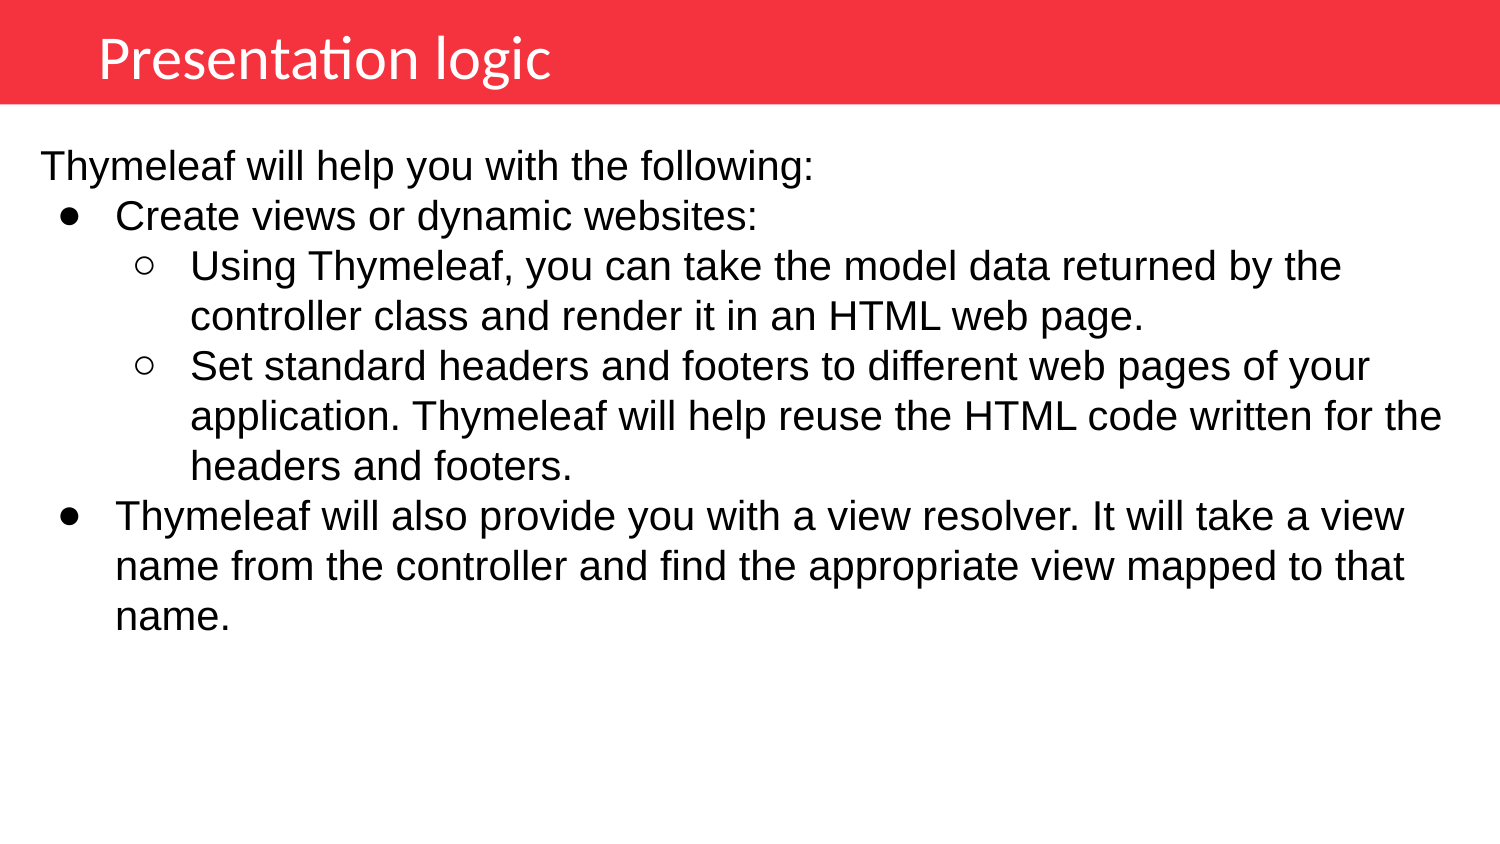

Presentation logic

Thymeleaf will help you with the following:
Create views or dynamic websites:
Using Thymeleaf, you can take the model data returned by the controller class and render it in an HTML web page.
Set standard headers and footers to different web pages of your application. Thymeleaf will help reuse the HTML code written for the headers and footers.
Thymeleaf will also provide you with a view resolver. It will take a view name from the controller and find the appropriate view mapped to that name.